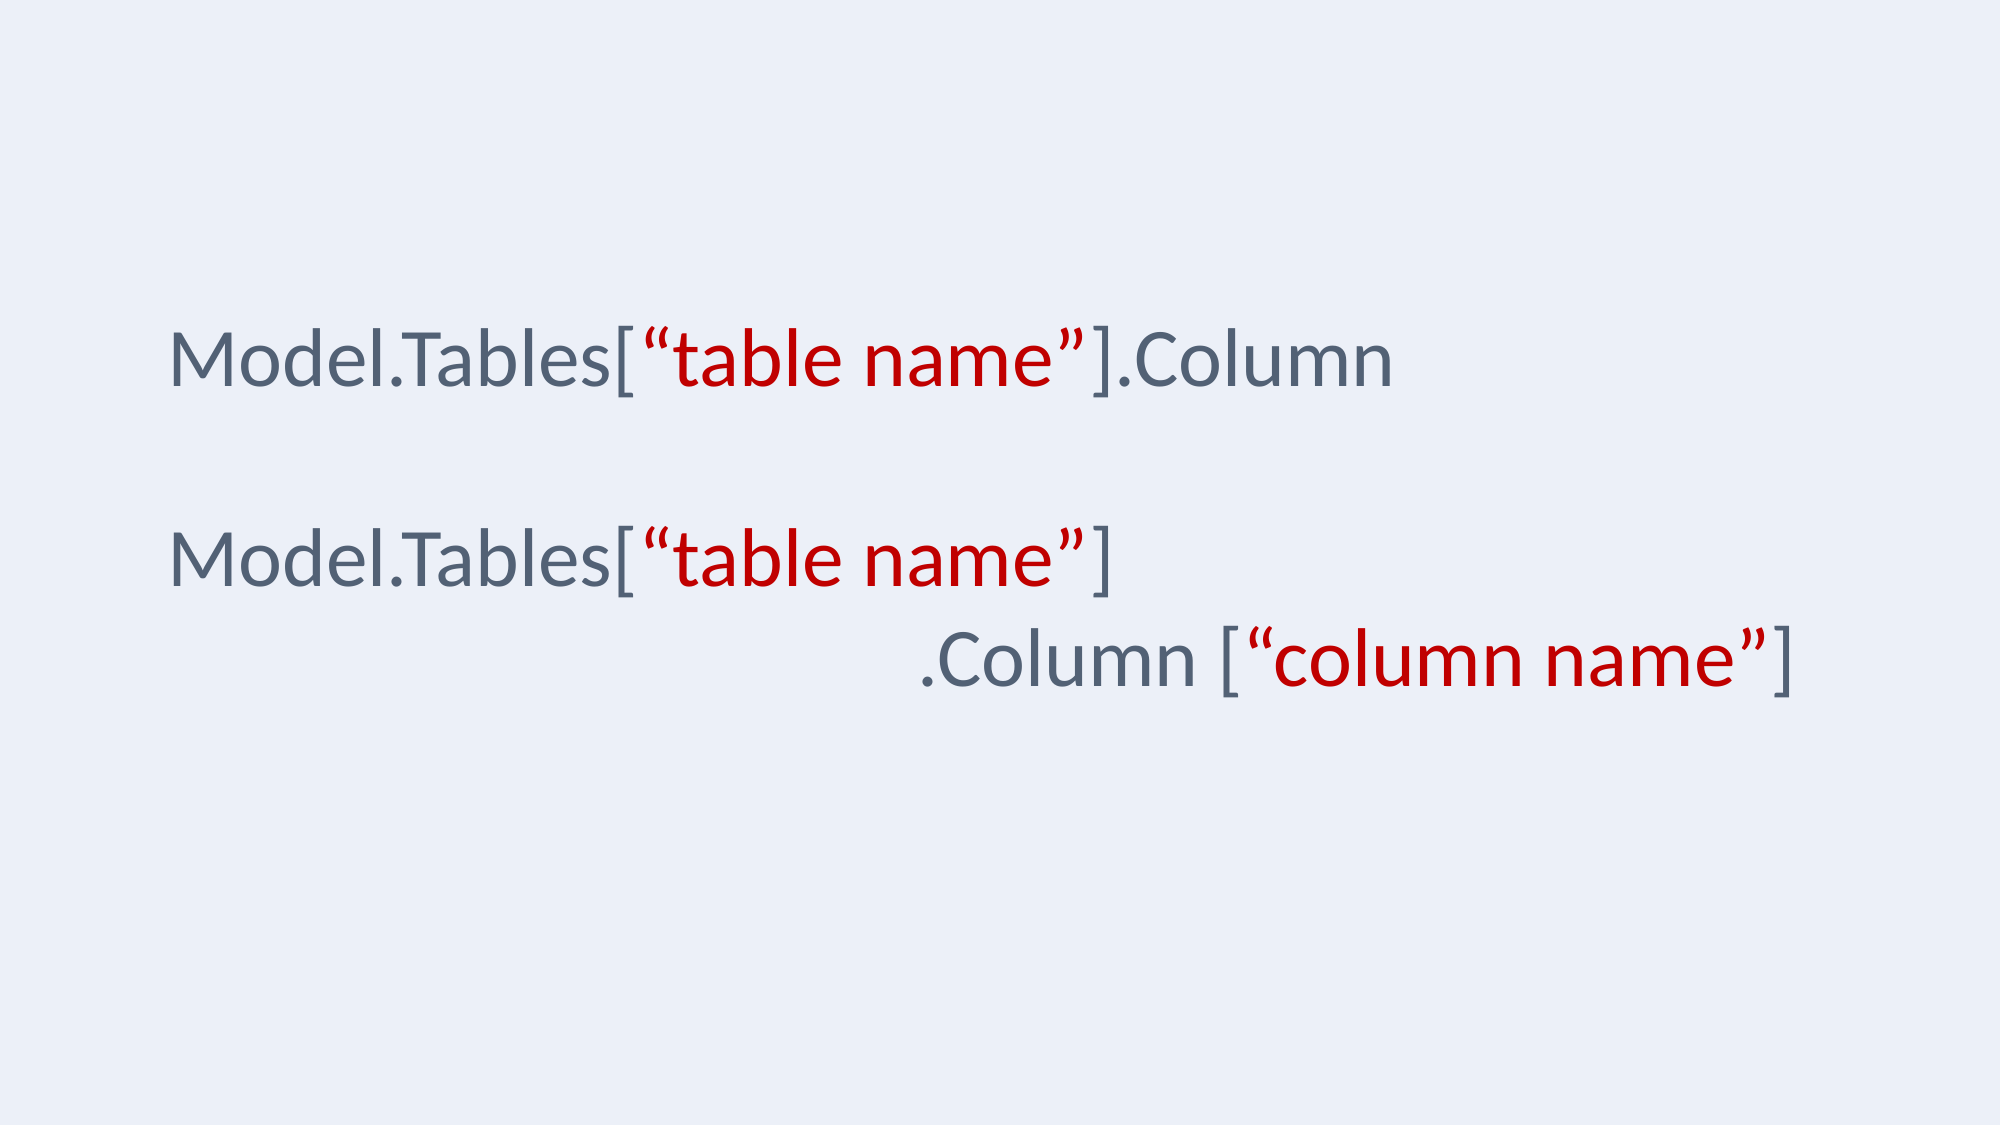

Model.Tables[“table name”].Column

Model.Tables[“table name”]
					.Column [“column name”]